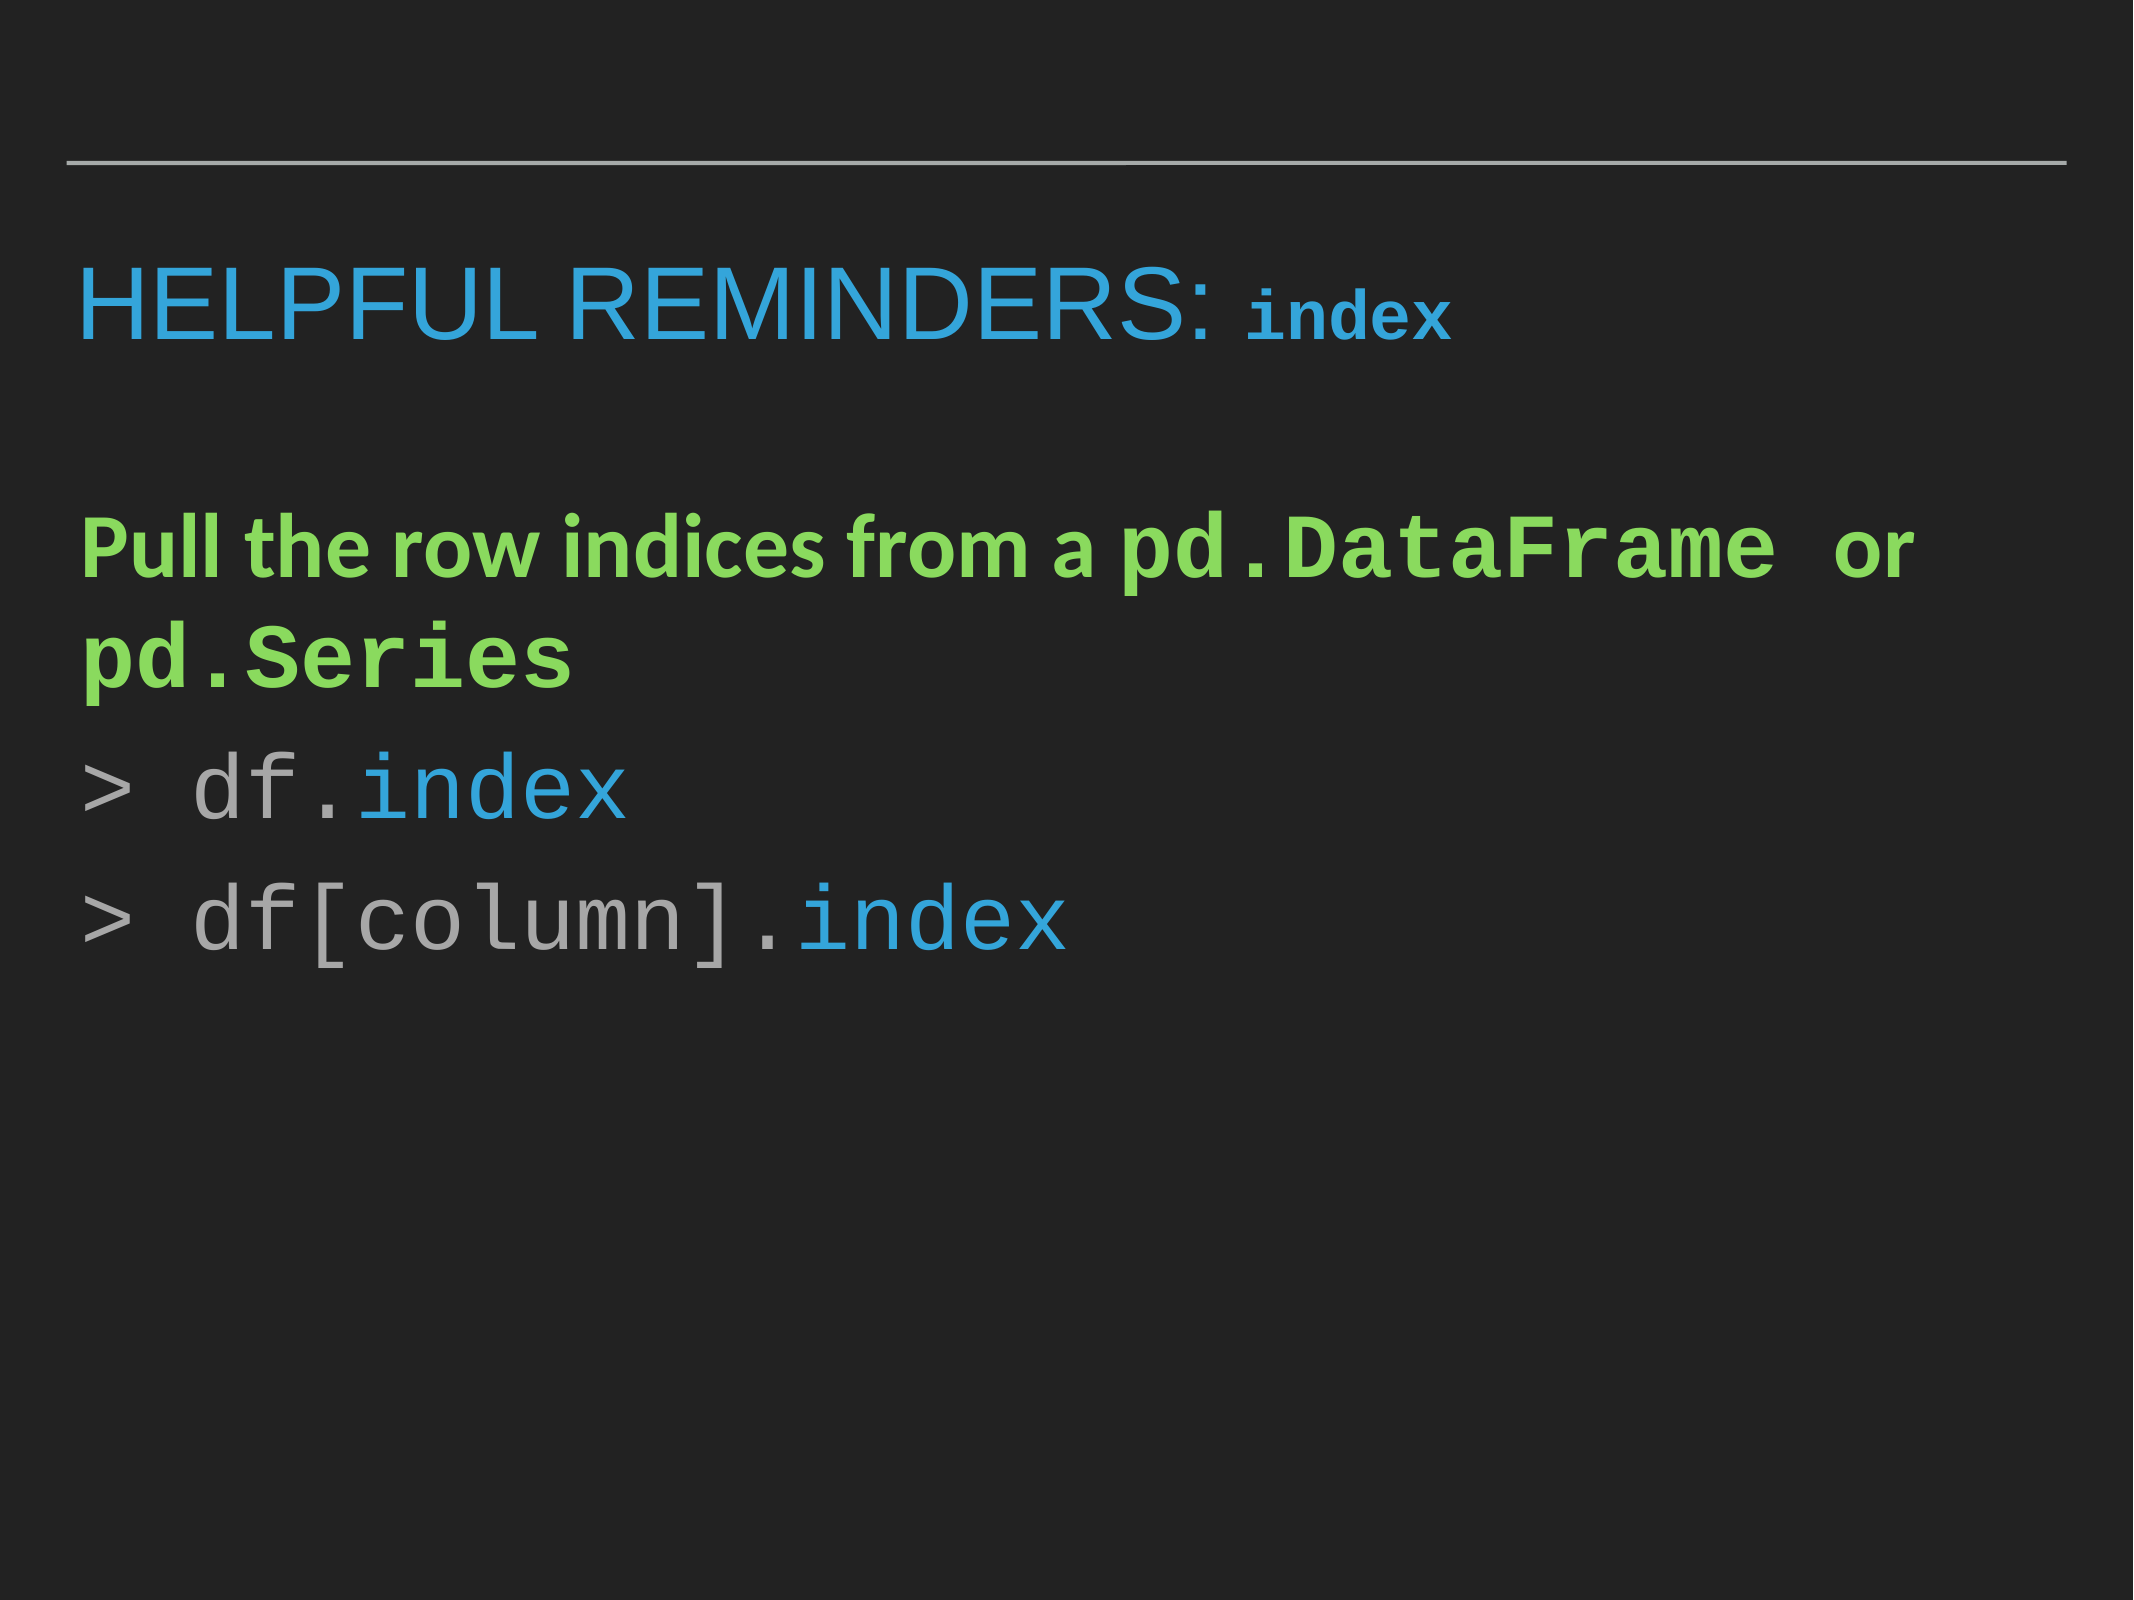

# Helpful reminders: index
Pull the row indices from a pd.DataFrame or pd.Series
> df.index
> df[column].index